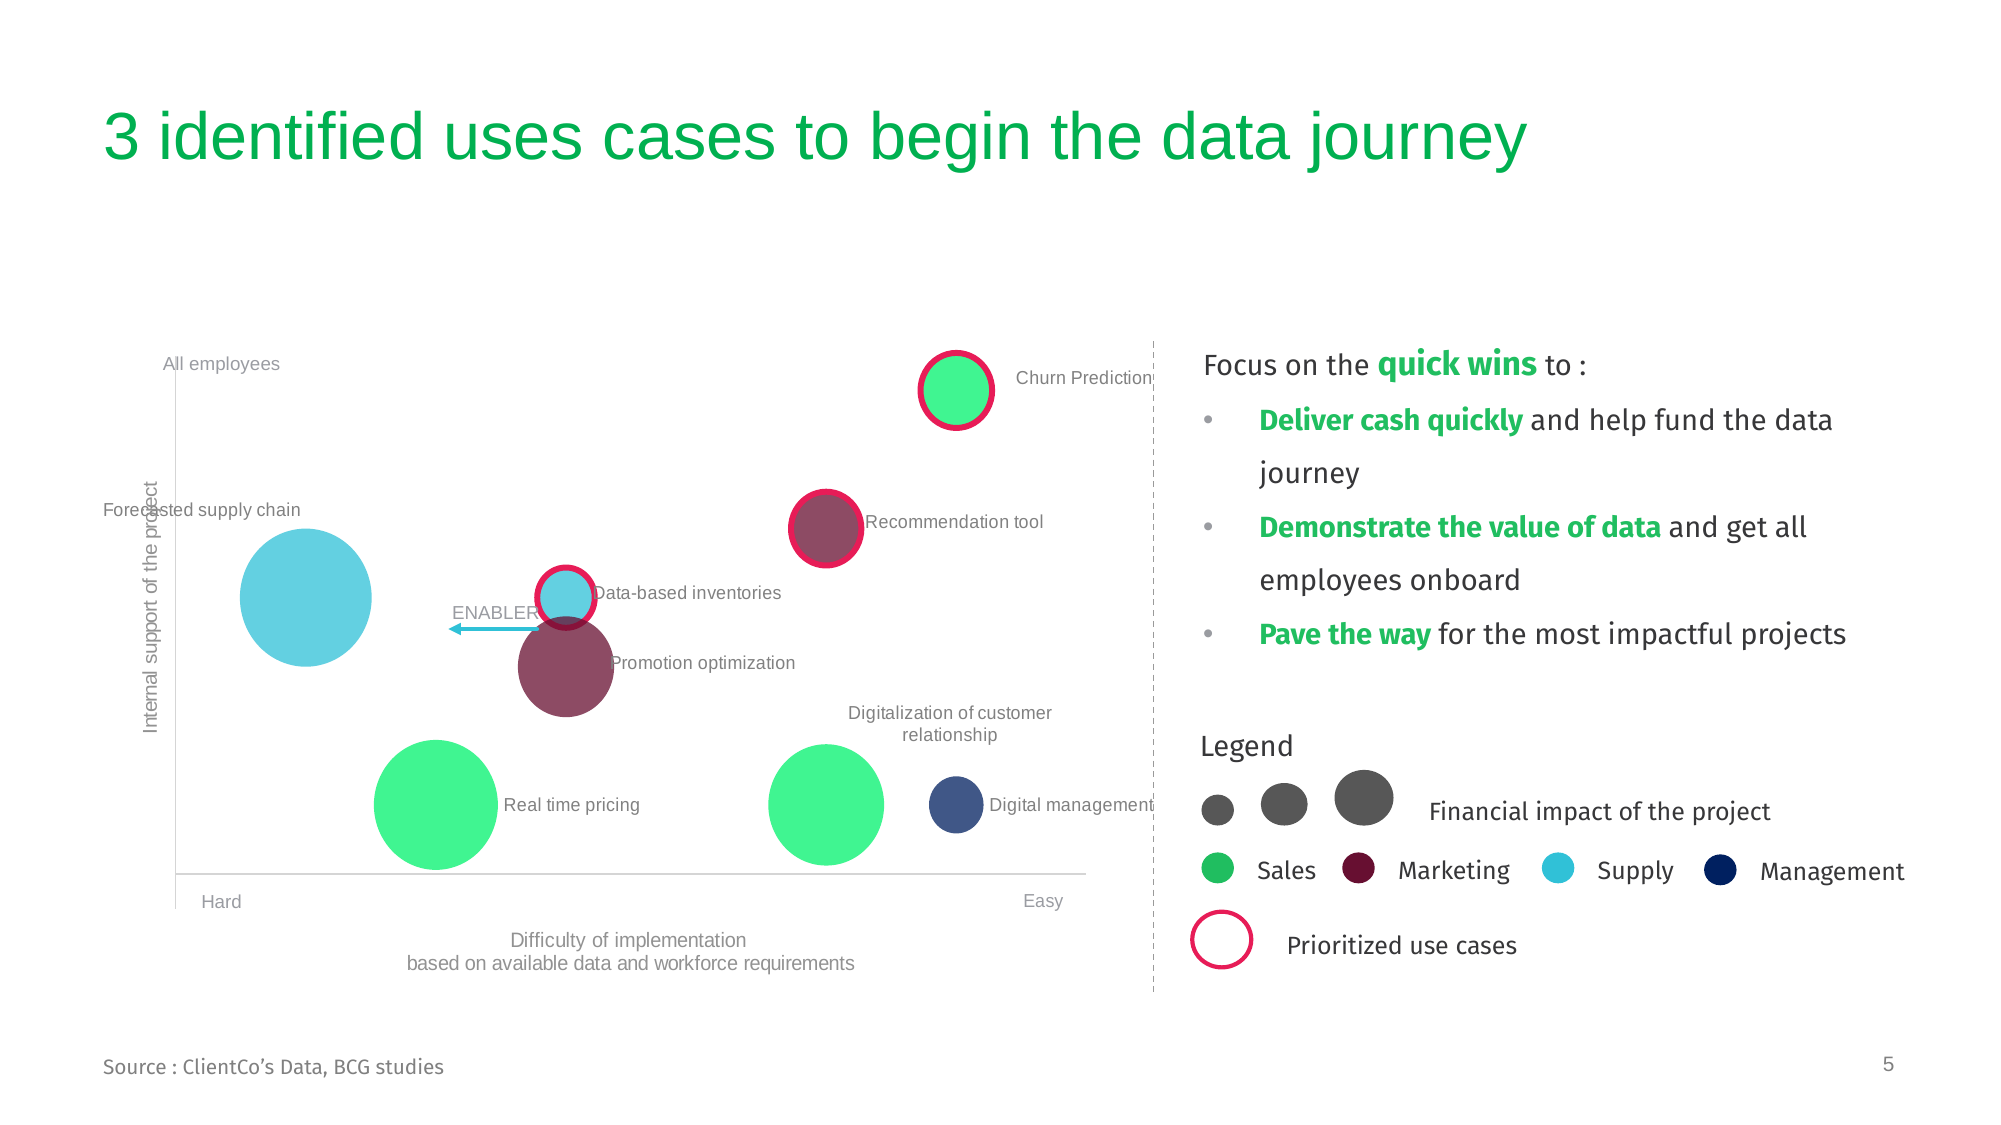

# 3 identified uses cases to begin the data journey

### Chart

| Category | Use Case |
|---|---|
Focus on the quick wins to :
Deliver cash quickly and help fund the data journey
Demonstrate the value of data and get all employees onboard
Pave the way for the most impactful projects

All employees
ENABLER

Legend

Sales

Marketing

Supply

Prioritized use cases
Financial impact of the project
Management

Hard
Source : ClientCo’s Data, BCG studies